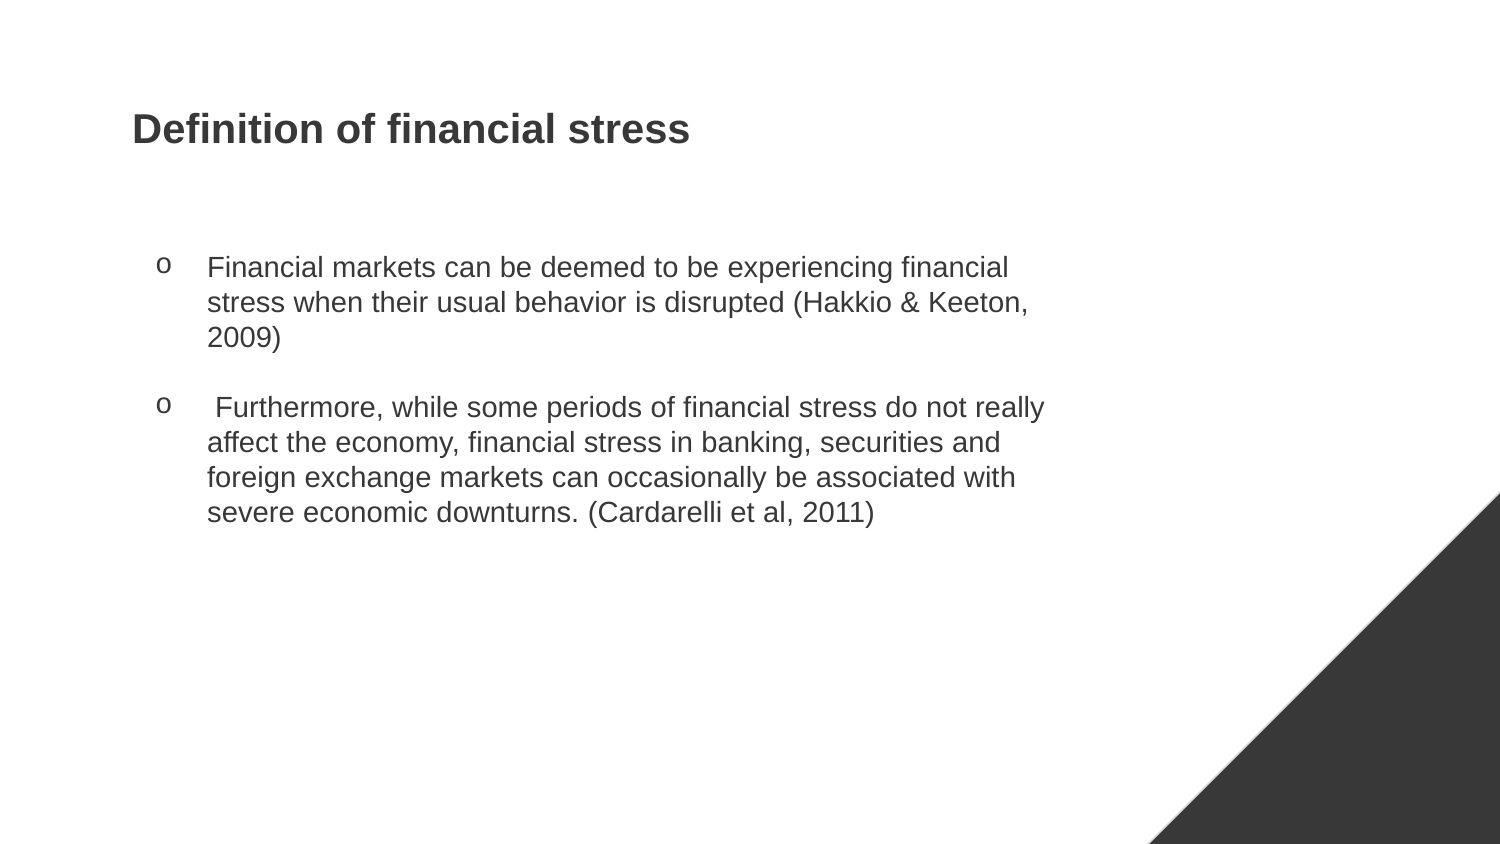

# Definition of financial stress
Financial markets can be deemed to be experiencing financial stress when their usual behavior is disrupted (Hakkio & Keeton, 2009)

 Furthermore, while some periods of financial stress do not really affect the economy, financial stress in banking, securities and foreign exchange markets can occasionally be associated with severe economic downturns. (Cardarelli et al, 2011)